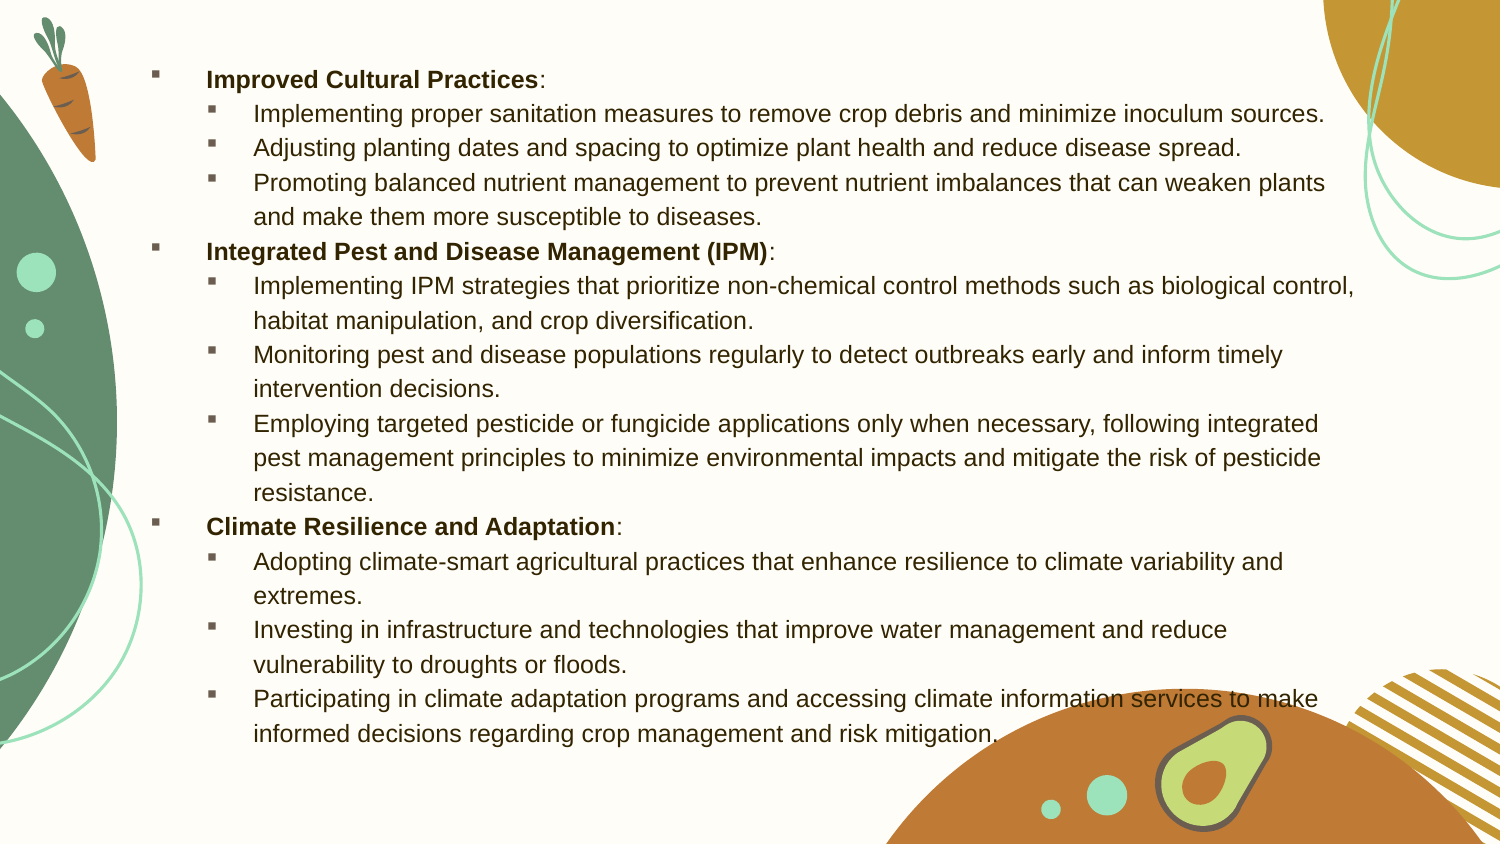

Improved Cultural Practices:
Implementing proper sanitation measures to remove crop debris and minimize inoculum sources.
Adjusting planting dates and spacing to optimize plant health and reduce disease spread.
Promoting balanced nutrient management to prevent nutrient imbalances that can weaken plants and make them more susceptible to diseases.
Integrated Pest and Disease Management (IPM):
Implementing IPM strategies that prioritize non-chemical control methods such as biological control, habitat manipulation, and crop diversification.
Monitoring pest and disease populations regularly to detect outbreaks early and inform timely intervention decisions.
Employing targeted pesticide or fungicide applications only when necessary, following integrated pest management principles to minimize environmental impacts and mitigate the risk of pesticide resistance.
Climate Resilience and Adaptation:
Adopting climate-smart agricultural practices that enhance resilience to climate variability and extremes.
Investing in infrastructure and technologies that improve water management and reduce vulnerability to droughts or floods.
Participating in climate adaptation programs and accessing climate information services to make informed decisions regarding crop management and risk mitigation.